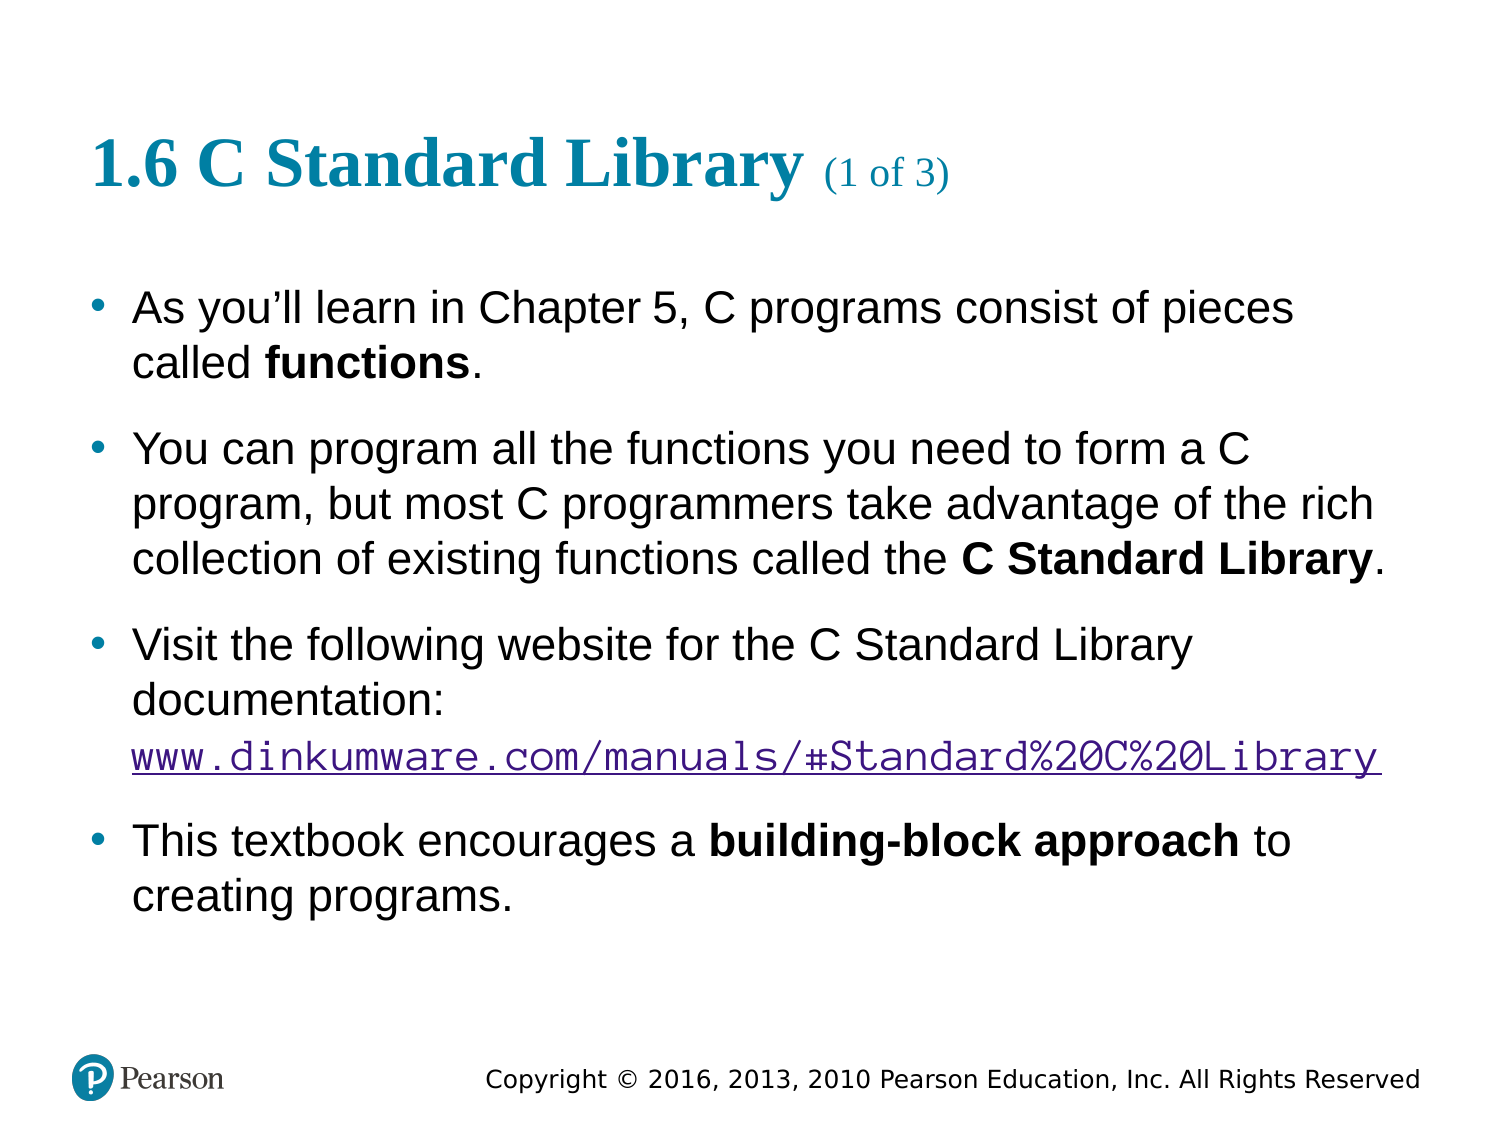

# 1.6 C Standard Library (1 of 3)
As you’ll learn in Chapter 5, C programs consist of pieces called functions.
You can program all the functions you need to form a C program, but most C programmers take advantage of the rich collection of existing functions called the C Standard Library.
Visit the following website for the C Standard Library documentation: www.dinkumware.com/manuals/#Standard%20C%20Library
This textbook encourages a building-block approach to creating programs.